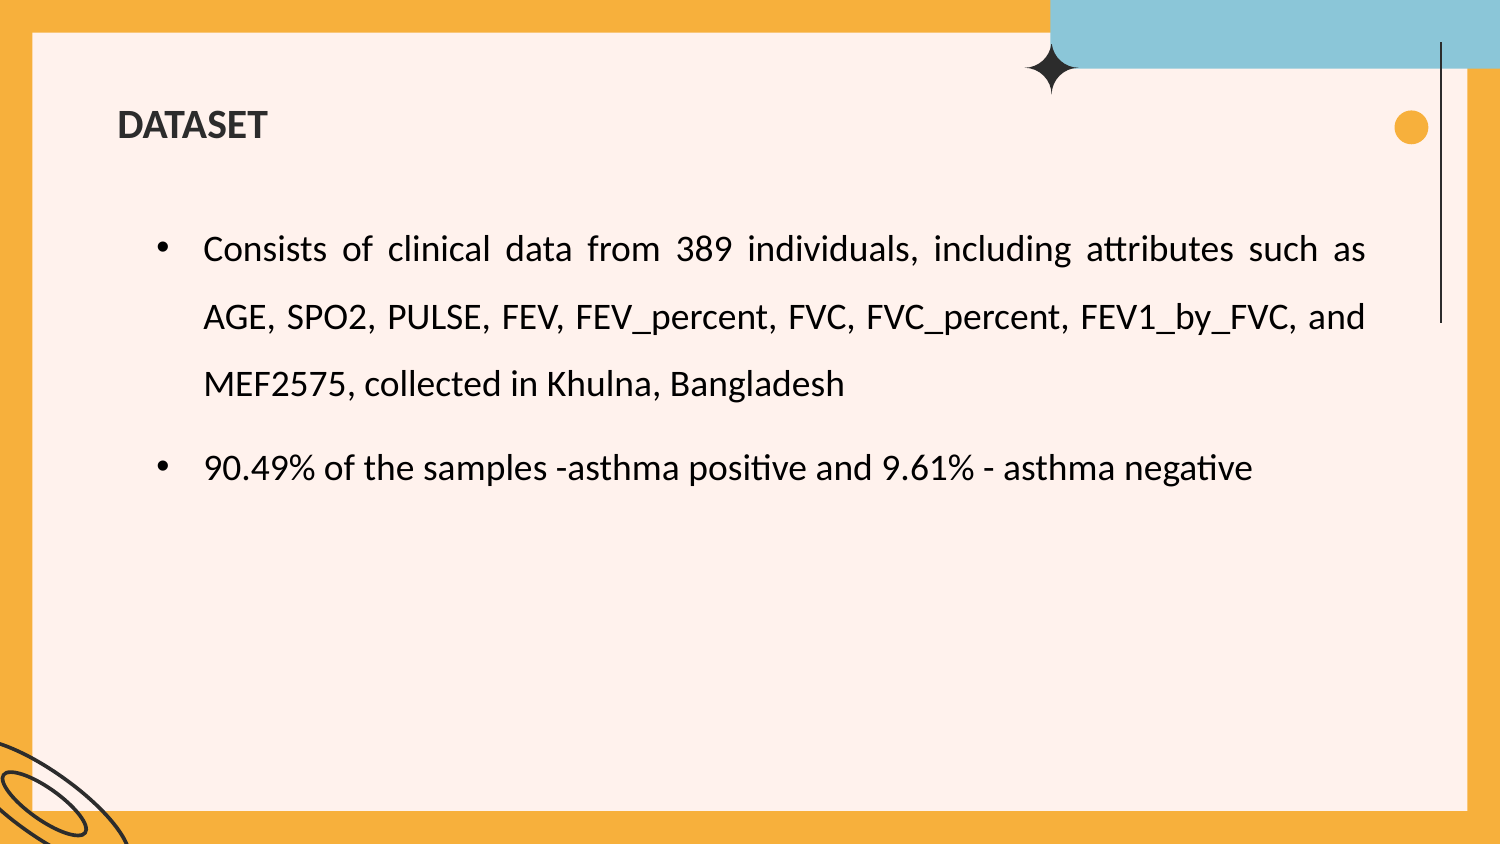

# DATASET

Consists of clinical data from 389 individuals, including attributes such as AGE, SPO2, PULSE, FEV, FEV_percent, FVC, FVC_percent, FEV1_by_FVC, and MEF2575, collected in Khulna, Bangladesh
90.49% of the samples -asthma positive and 9.61% - asthma negative